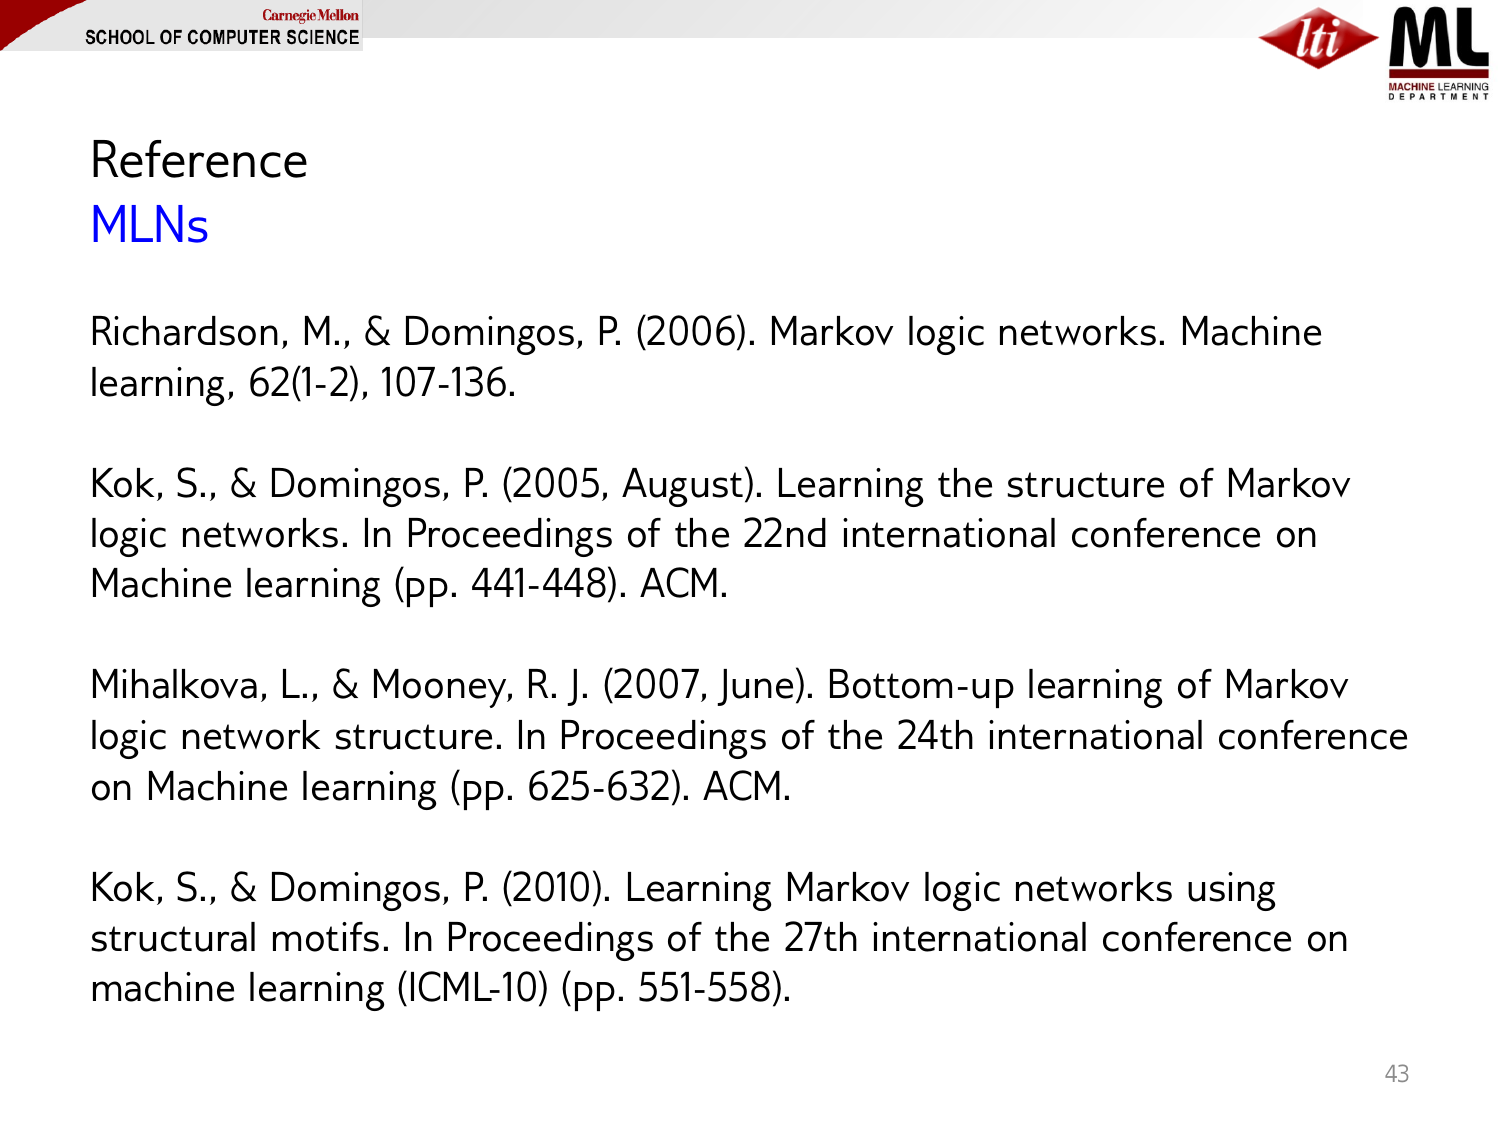

# Reference MLNs Richardson, M., & Domingos, P. (2006). Markov logic networks. Machine learning, 62(1-2), 107-136. Kok, S., & Domingos, P. (2005, August). Learning the structure of Markov logic networks. In Proceedings of the 22nd international conference on Machine learning (pp. 441-448). ACM. Mihalkova, L., & Mooney, R. J. (2007, June). Bottom-up learning of Markov logic network structure. In Proceedings of the 24th international conference on Machine learning (pp. 625-632). ACM. Kok, S., & Domingos, P. (2010). Learning Markov logic networks using structural motifs. In Proceedings of the 27th international conference on machine learning (ICML-10) (pp. 551-558).
43